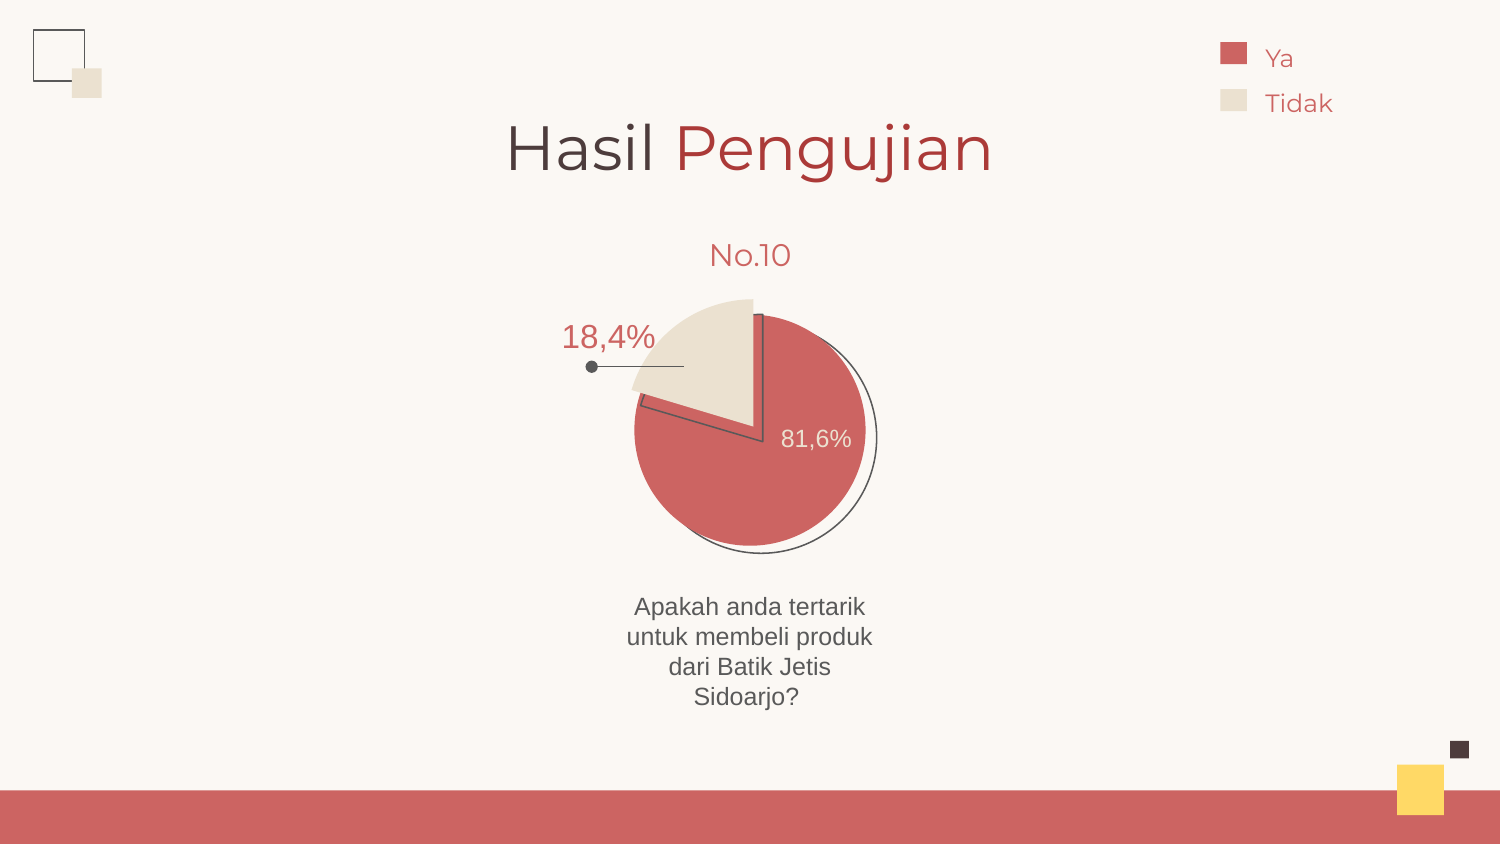

Ya
Tidak

# Hasil Pengujian
No.10

18,4%

81,6%
Apakah anda tertarik untuk membeli produk dari Batik Jetis Sidoarjo?